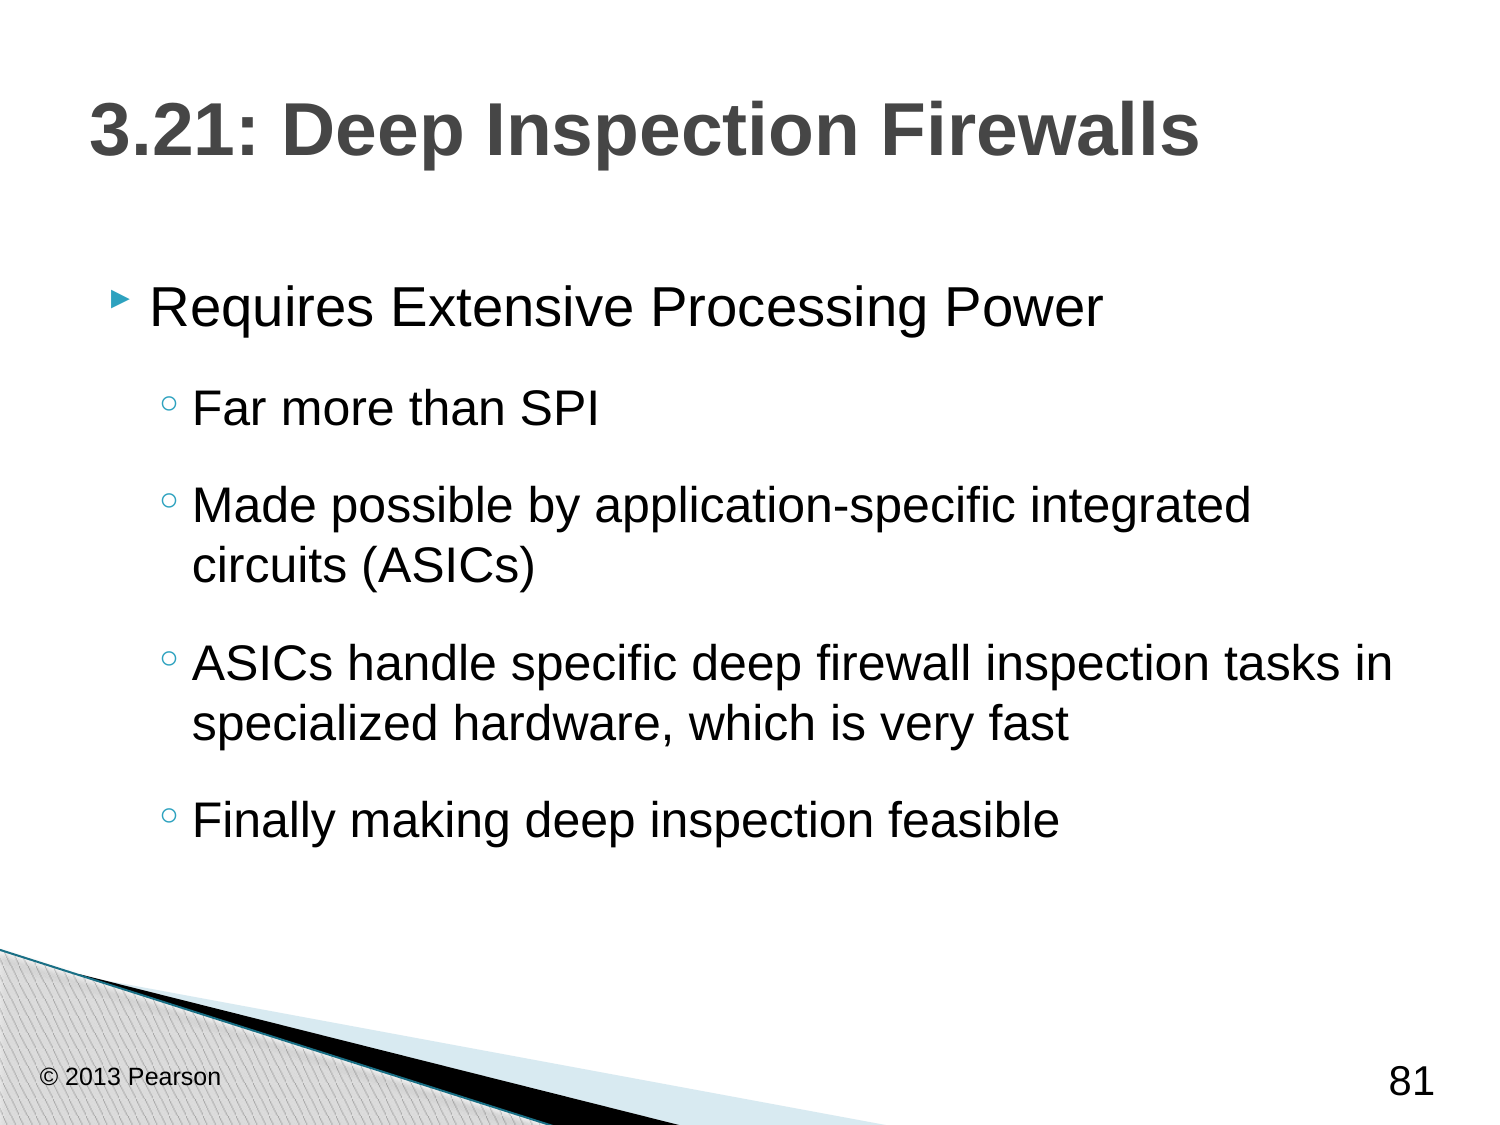

# 3.21: Deep Inspection Firewalls
Requires Extensive Processing Power
Far more than SPI
Made possible by application-specific integrated circuits (ASICs)
ASICs handle specific deep firewall inspection tasks in specialized hardware, which is very fast
Finally making deep inspection feasible
© 2013 Pearson
81